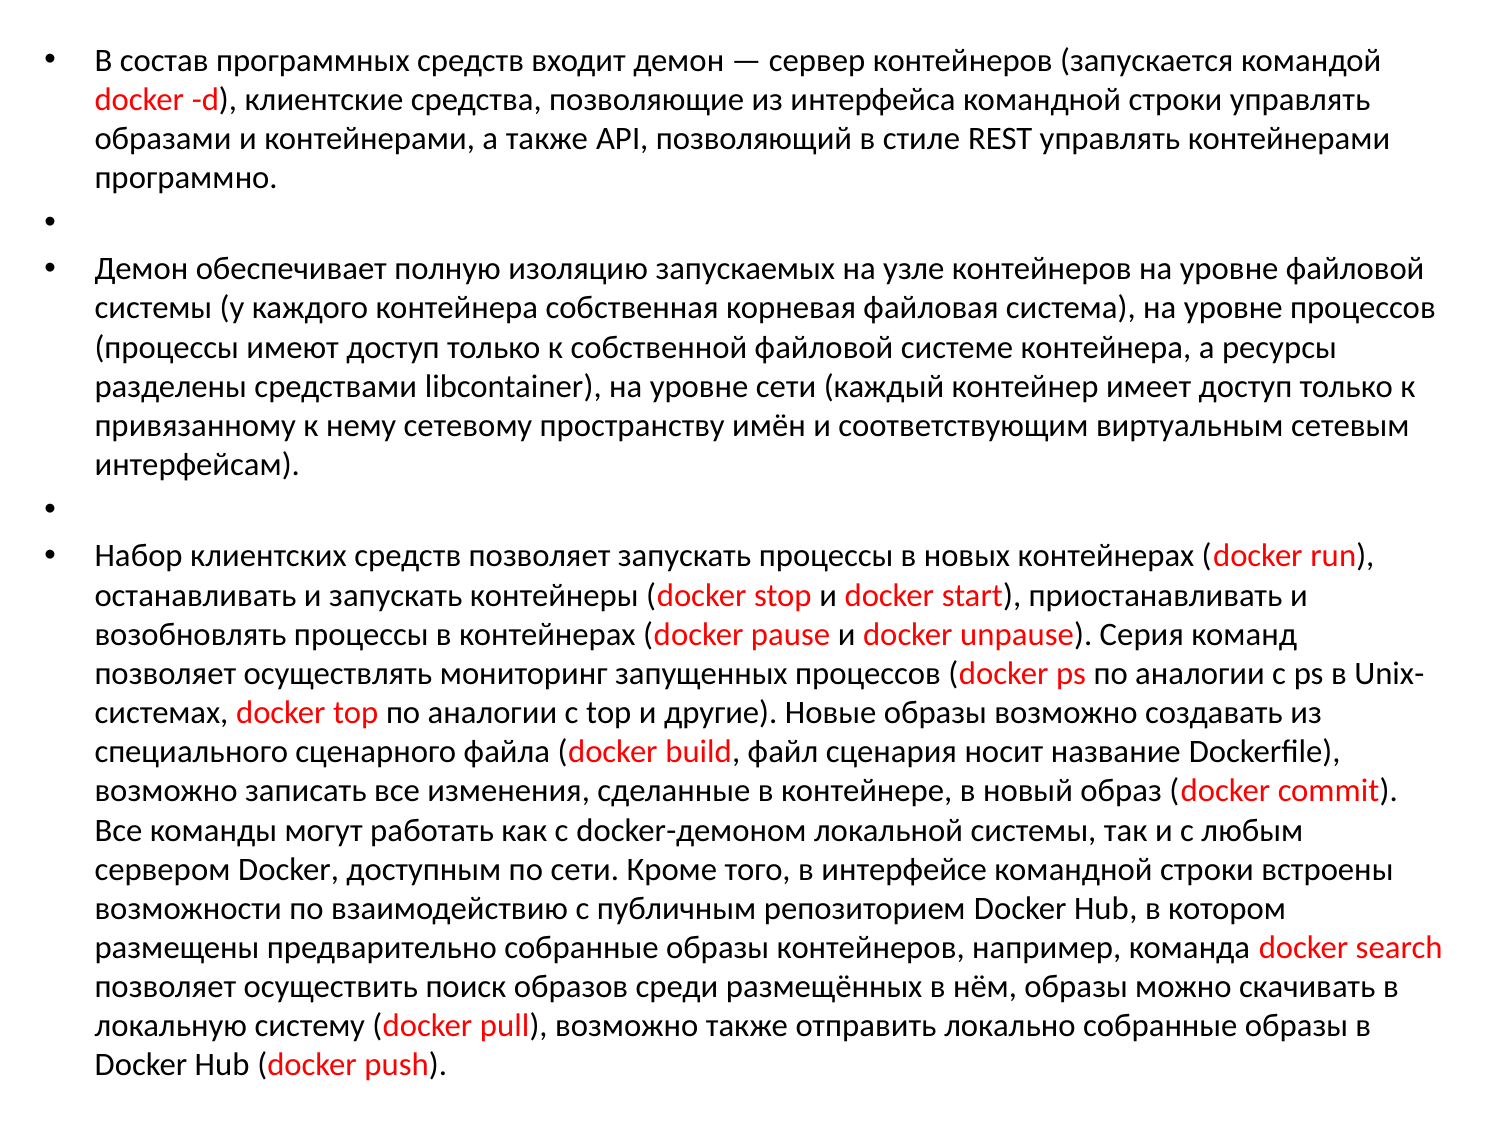

В состав программных средств входит демон — сервер контейнеров (запускается командой docker -d), клиентские средства, позволяющие из интерфейса командной строки управлять образами и контейнерами, а также API, позволяющий в стиле REST управлять контейнерами программно.

Демон обеспечивает полную изоляцию запускаемых на узле контейнеров на уровне файловой системы (у каждого контейнера собственная корневая файловая система), на уровне процессов (процессы имеют доступ только к собственной файловой системе контейнера, а ресурсы разделены средствами libcontainer), на уровне сети (каждый контейнер имеет доступ только к привязанному к нему сетевому пространству имён и соответствующим виртуальным сетевым интерфейсам).

Набор клиентских средств позволяет запускать процессы в новых контейнерах (docker run), останавливать и запускать контейнеры (docker stop и docker start), приостанавливать и возобновлять процессы в контейнерах (docker pause и docker unpause). Серия команд позволяет осуществлять мониторинг запущенных процессов (docker ps по аналогии с ps в Unix-системах, docker top по аналогии с top и другие). Новые образы возможно создавать из специального сценарного файла (docker build, файл сценария носит название Dockerfile), возможно записать все изменения, сделанные в контейнере, в новый образ (docker commit). Все команды могут работать как с docker-демоном локальной системы, так и с любым сервером Docker, доступным по сети. Кроме того, в интерфейсе командной строки встроены возможности по взаимодействию с публичным репозиторием Docker Hub, в котором размещены предварительно собранные образы контейнеров, например, команда docker search позволяет осуществить поиск образов среди размещённых в нём, образы можно скачивать в локальную систему (docker pull), возможно также отправить локально собранные образы в Docker Hub (docker push).